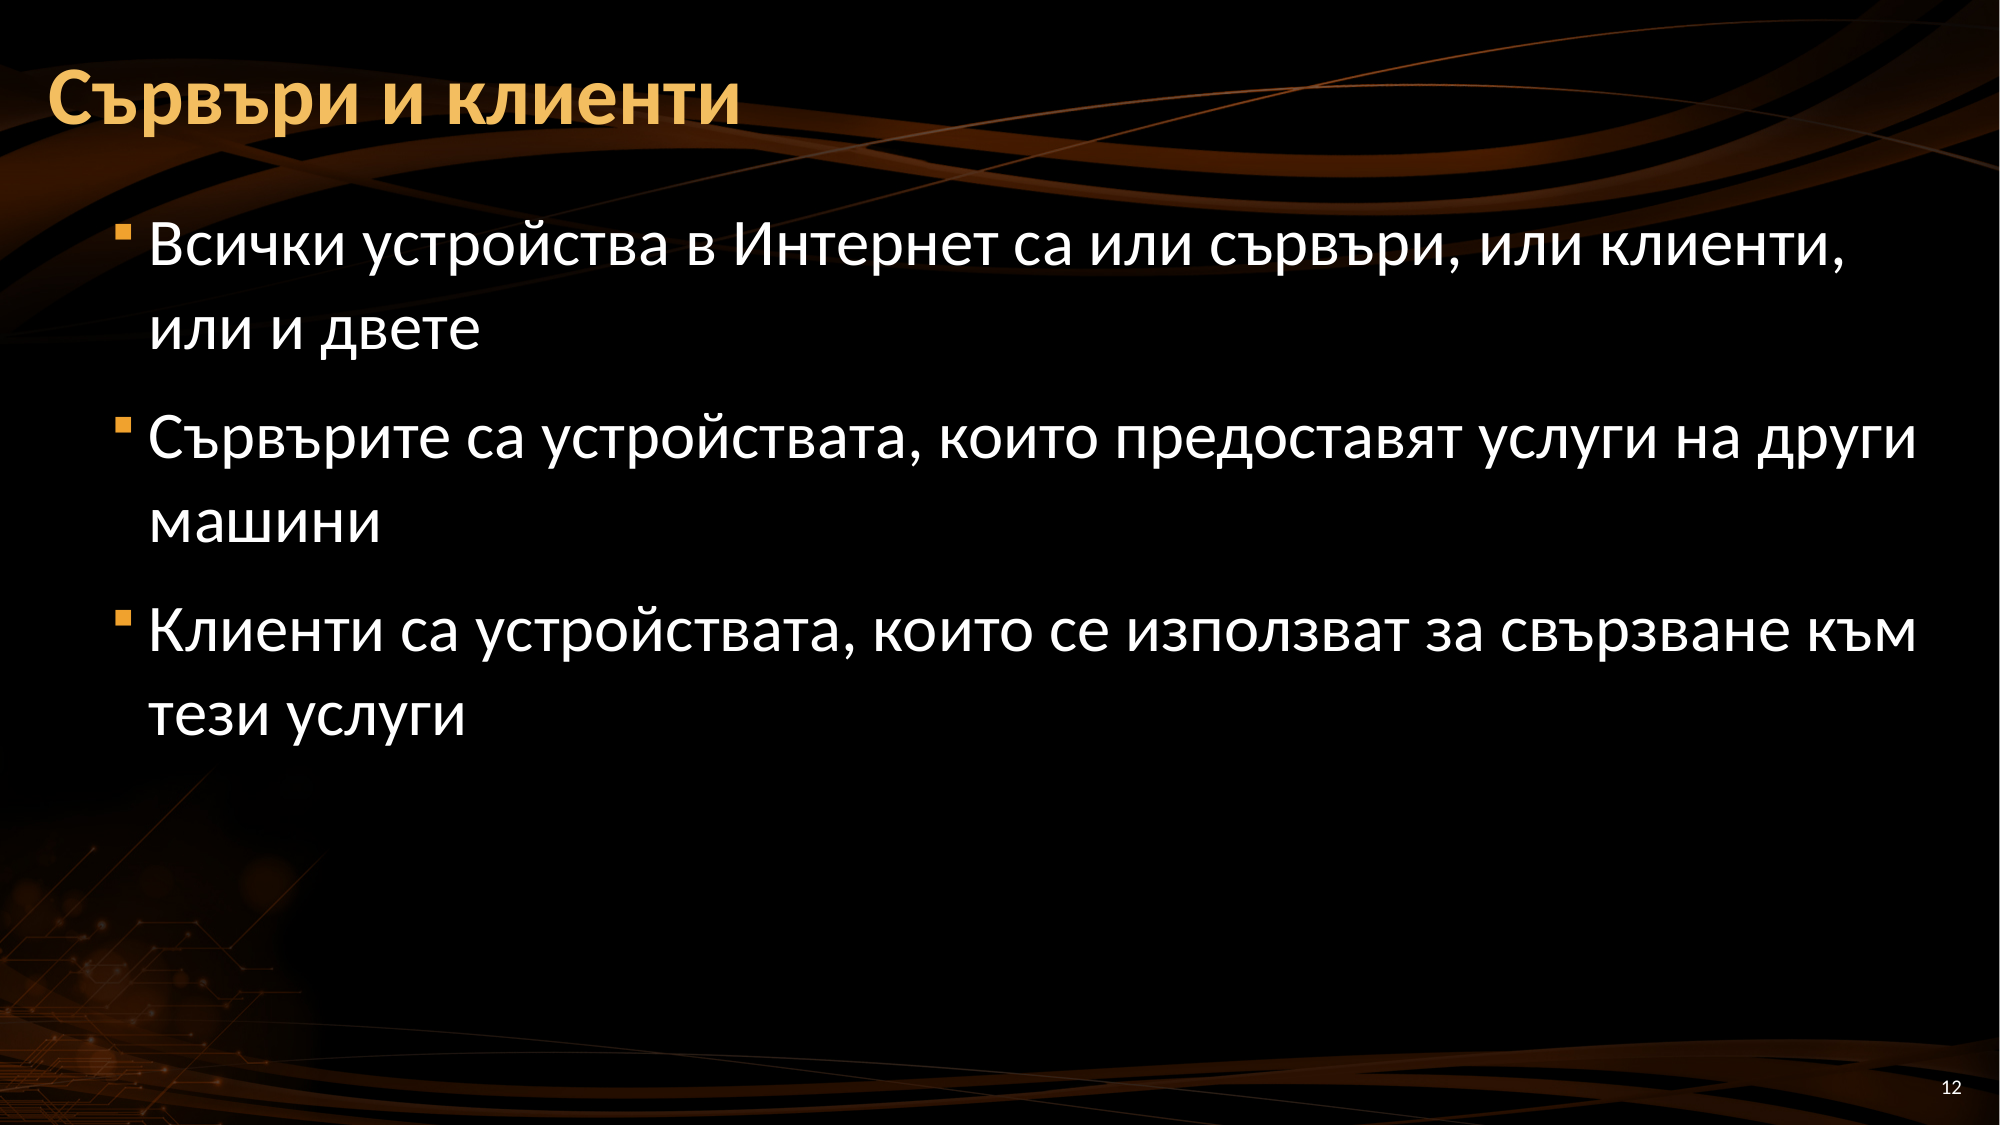

# Сървъри и клиенти
Всички устройства в Интернет са или сървъри, или клиенти, или и двете
Сървърите са устройствата, които предоставят услуги на други машини
Клиенти са устройствата, които се използват за свързване към тези услуги
12